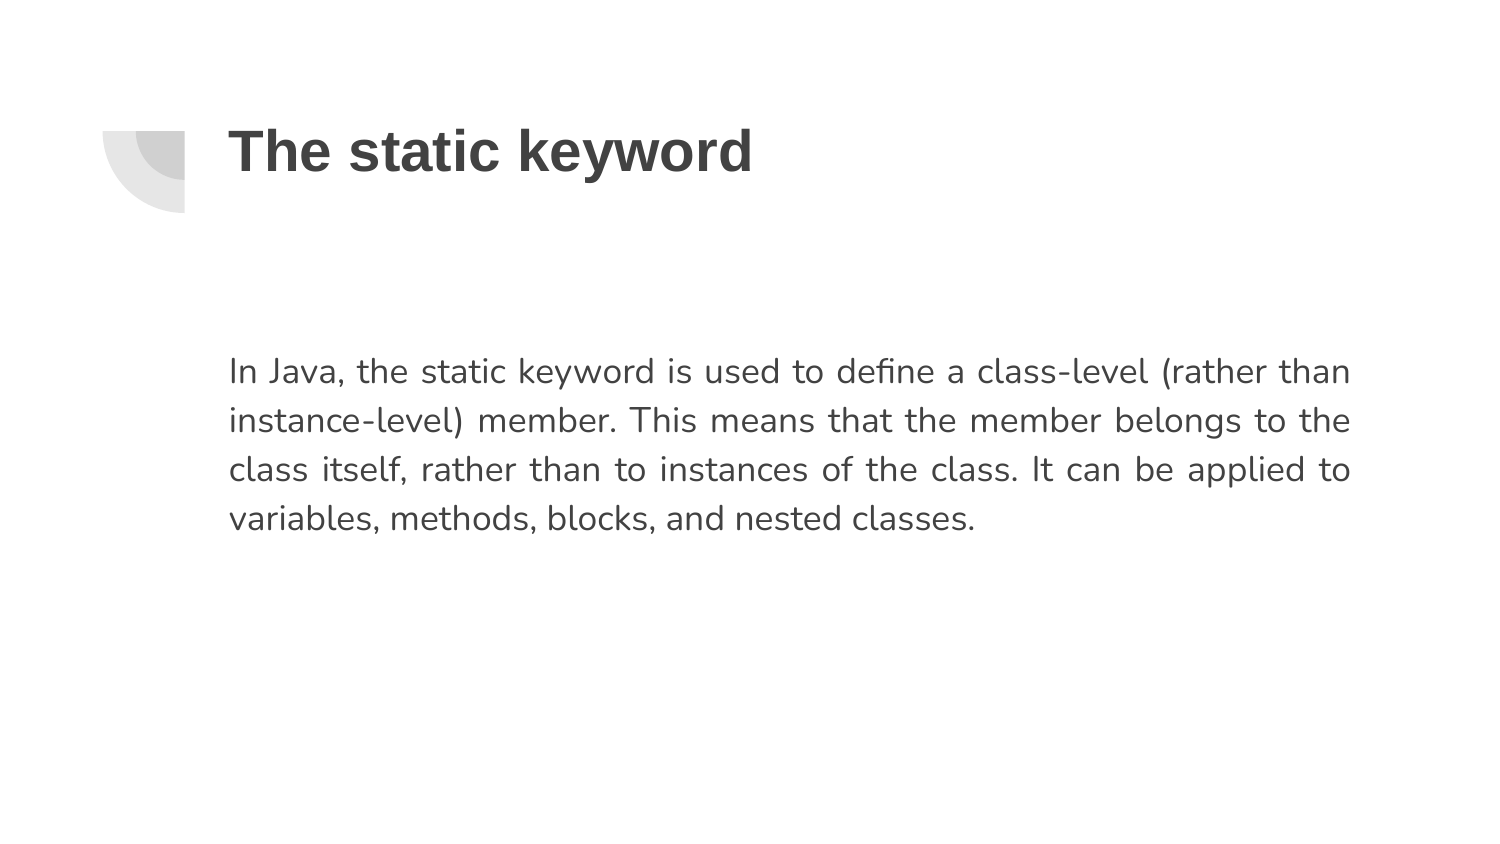

# The static keyword
In Java, the static keyword is used to define a class-level (rather than instance-level) member. This means that the member belongs to the class itself, rather than to instances of the class. It can be applied to variables, methods, blocks, and nested classes.